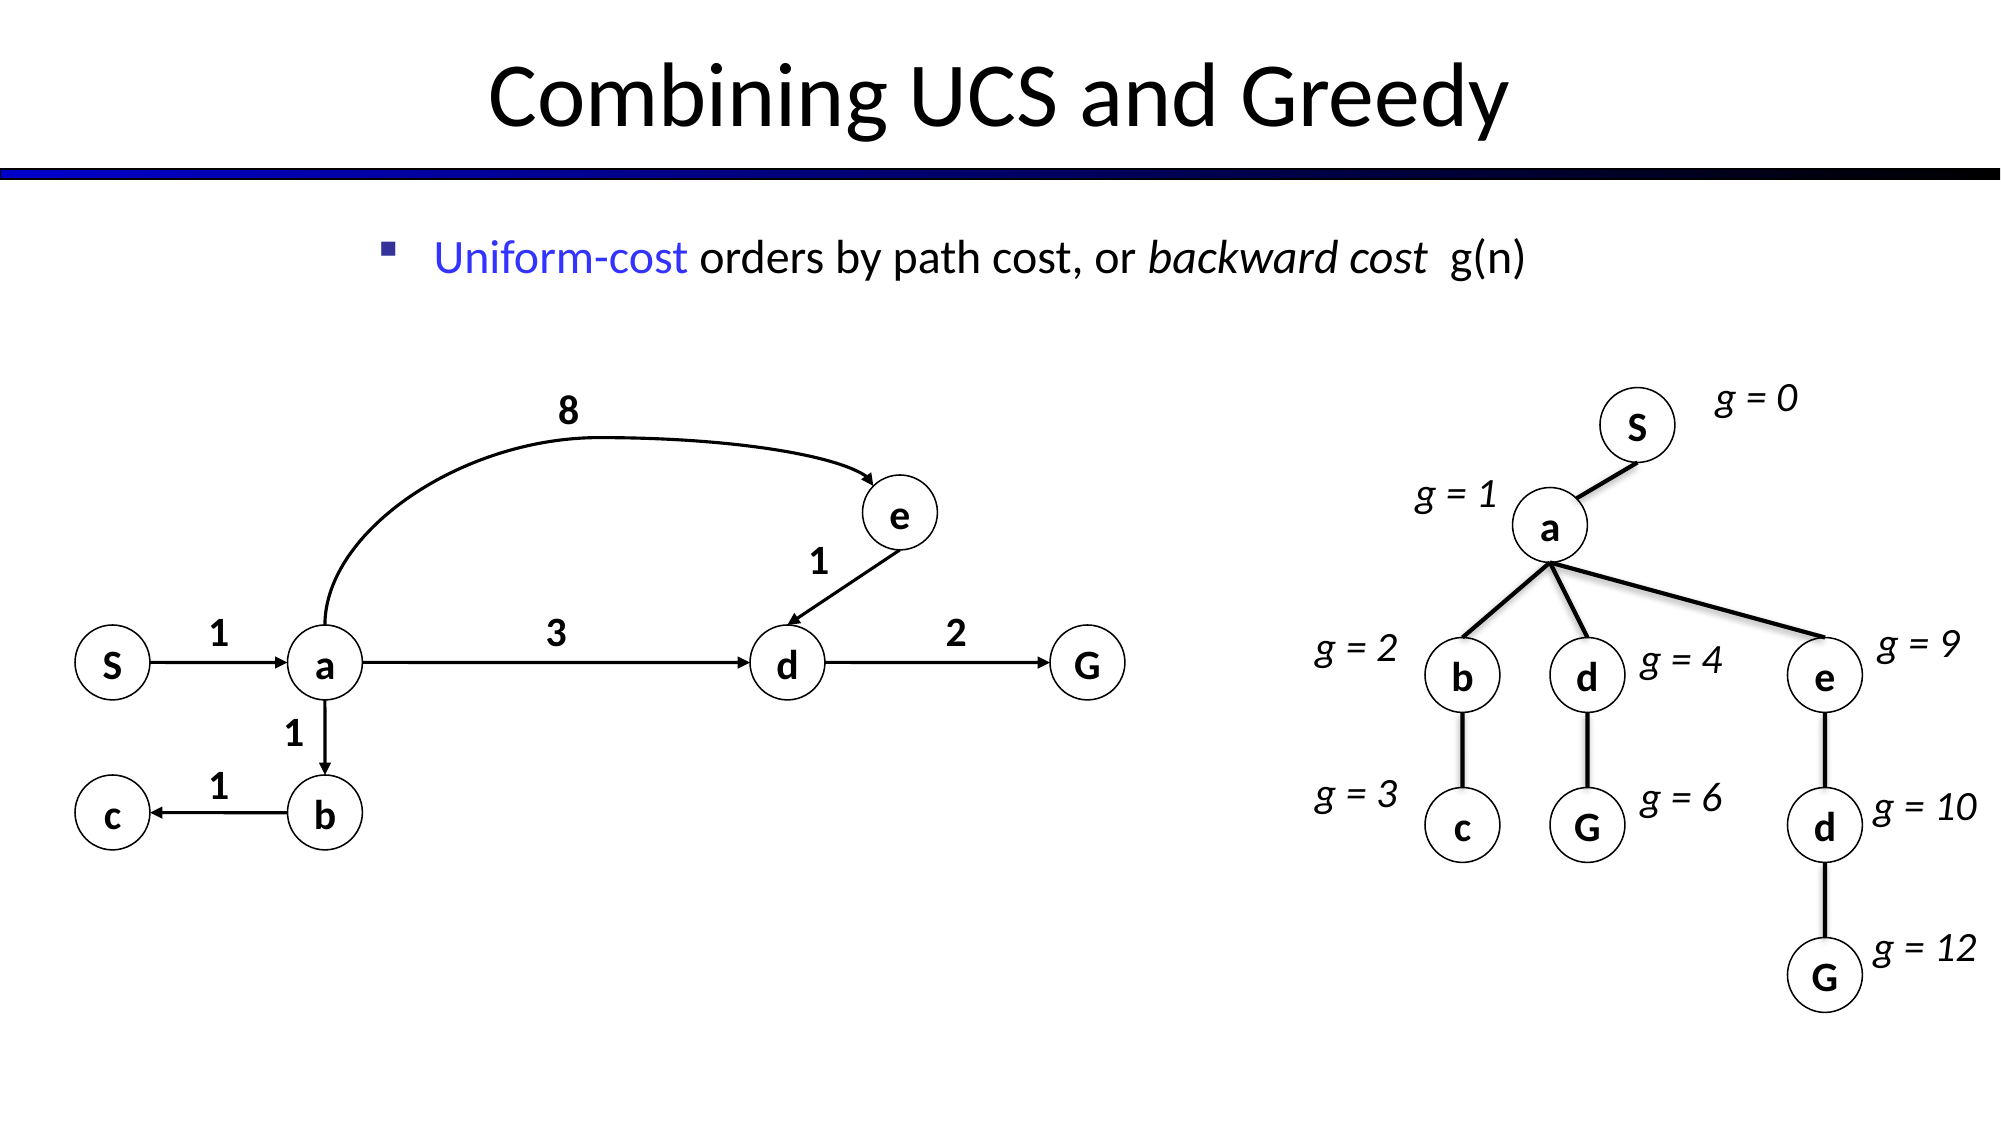

Combining UCS and Greedy
Uniform-cost orders by path cost, or backward cost  g(n)

g = 0
8
S
g = 1

e
a
1

1
3
2
g = 9
g = 2
S
a
d
G
g = 4
b
d
e

1

1
g = 3
g = 6
g = 10
c
b
c
G
d

g = 12
G